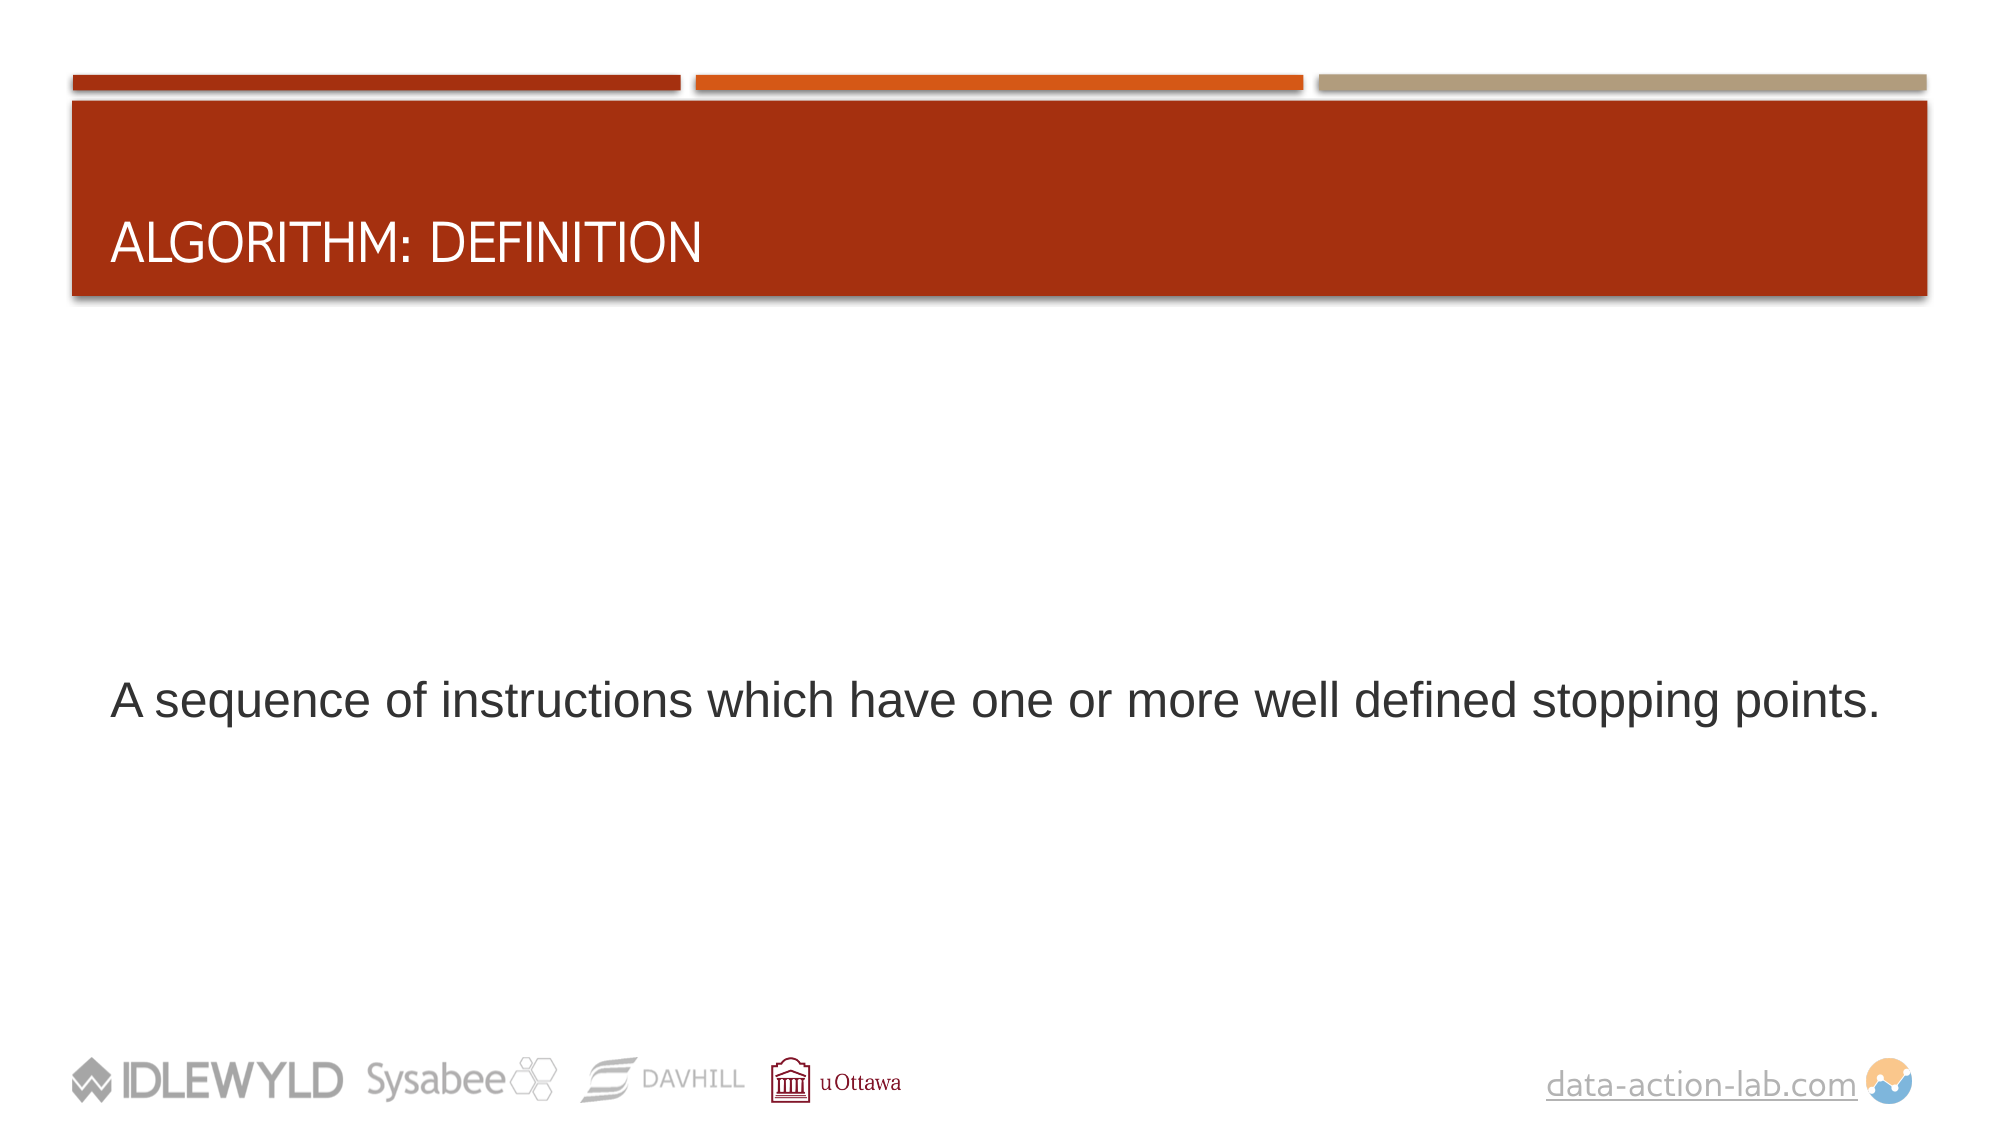

# Algorithm: Definition
A sequence of instructions which have one or more well defined stopping points.